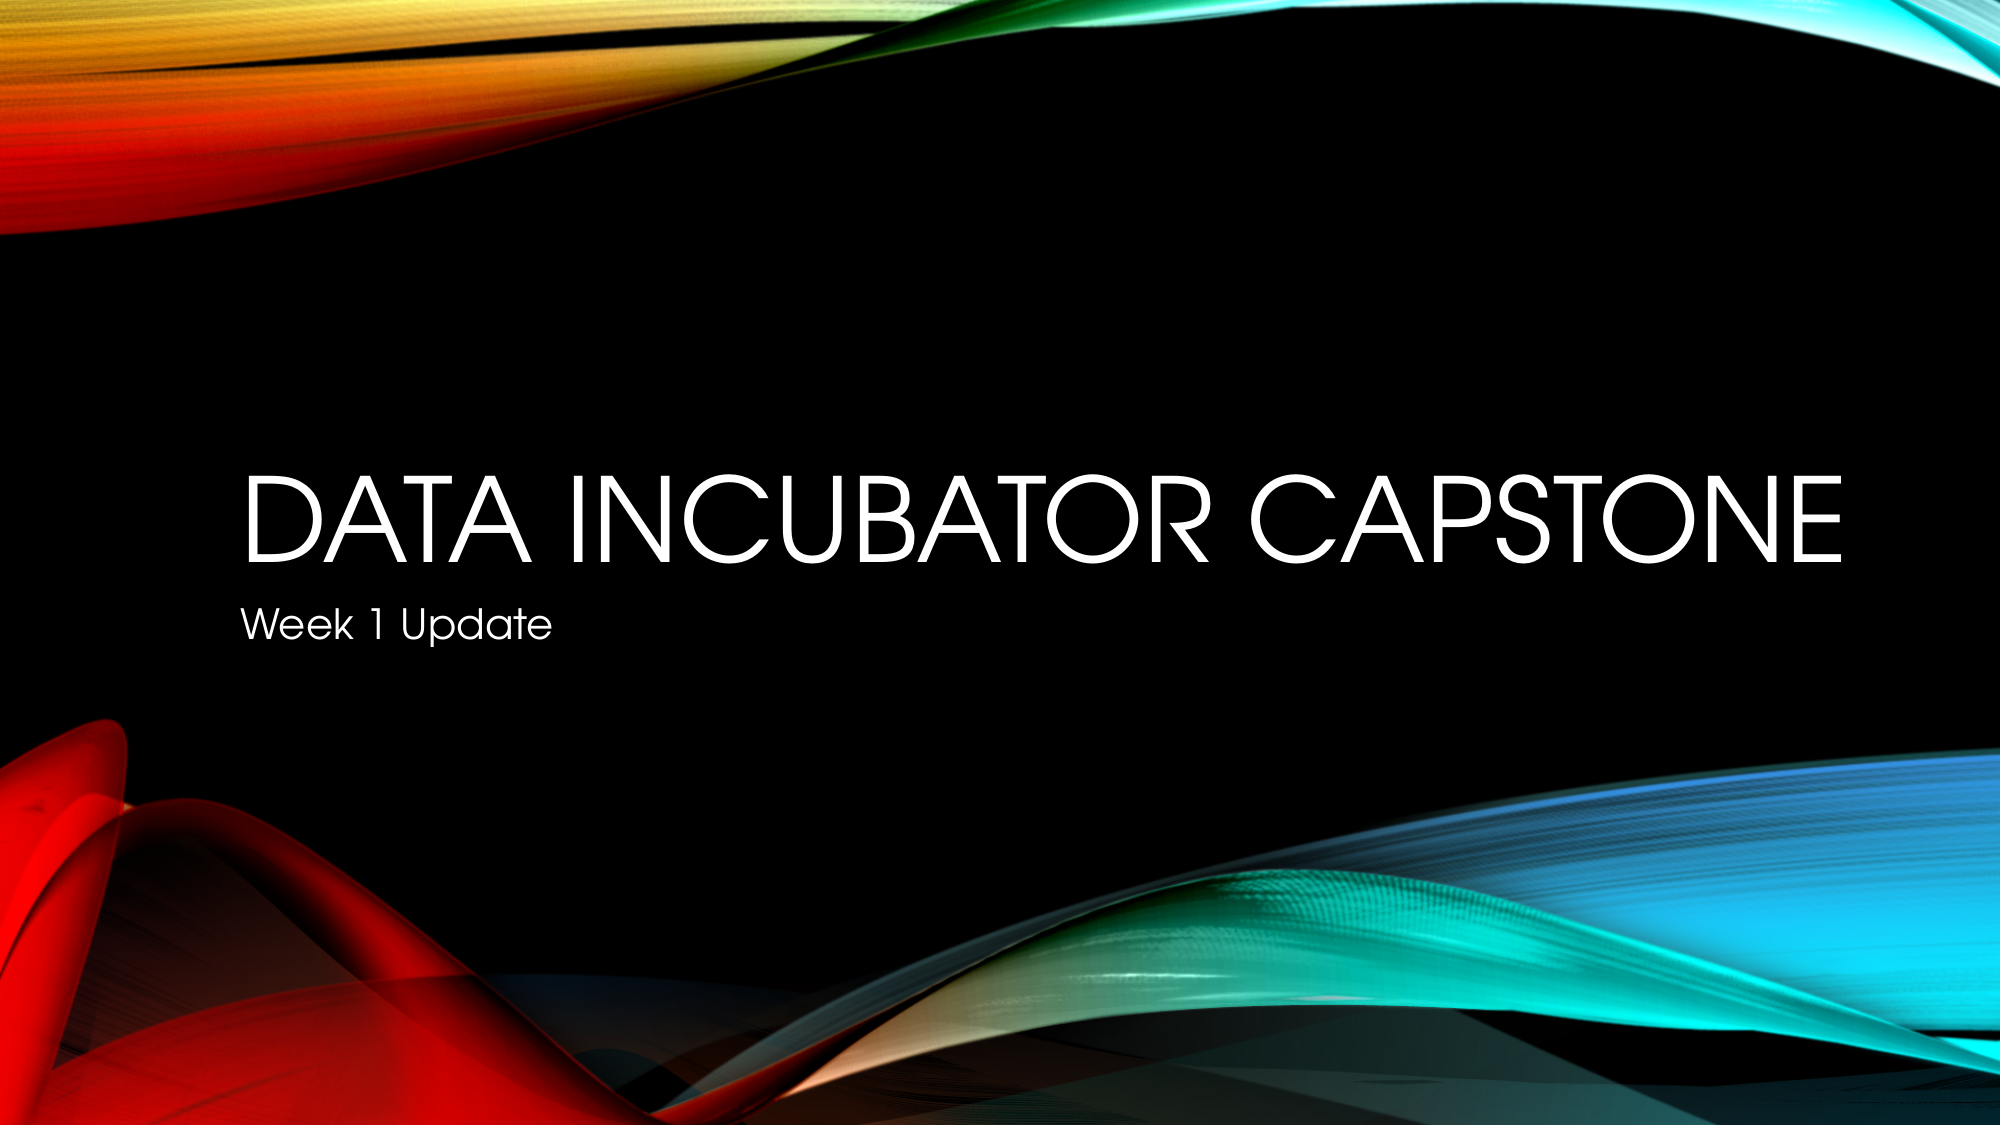

# Data Incubator Capstone
Week 1 Update